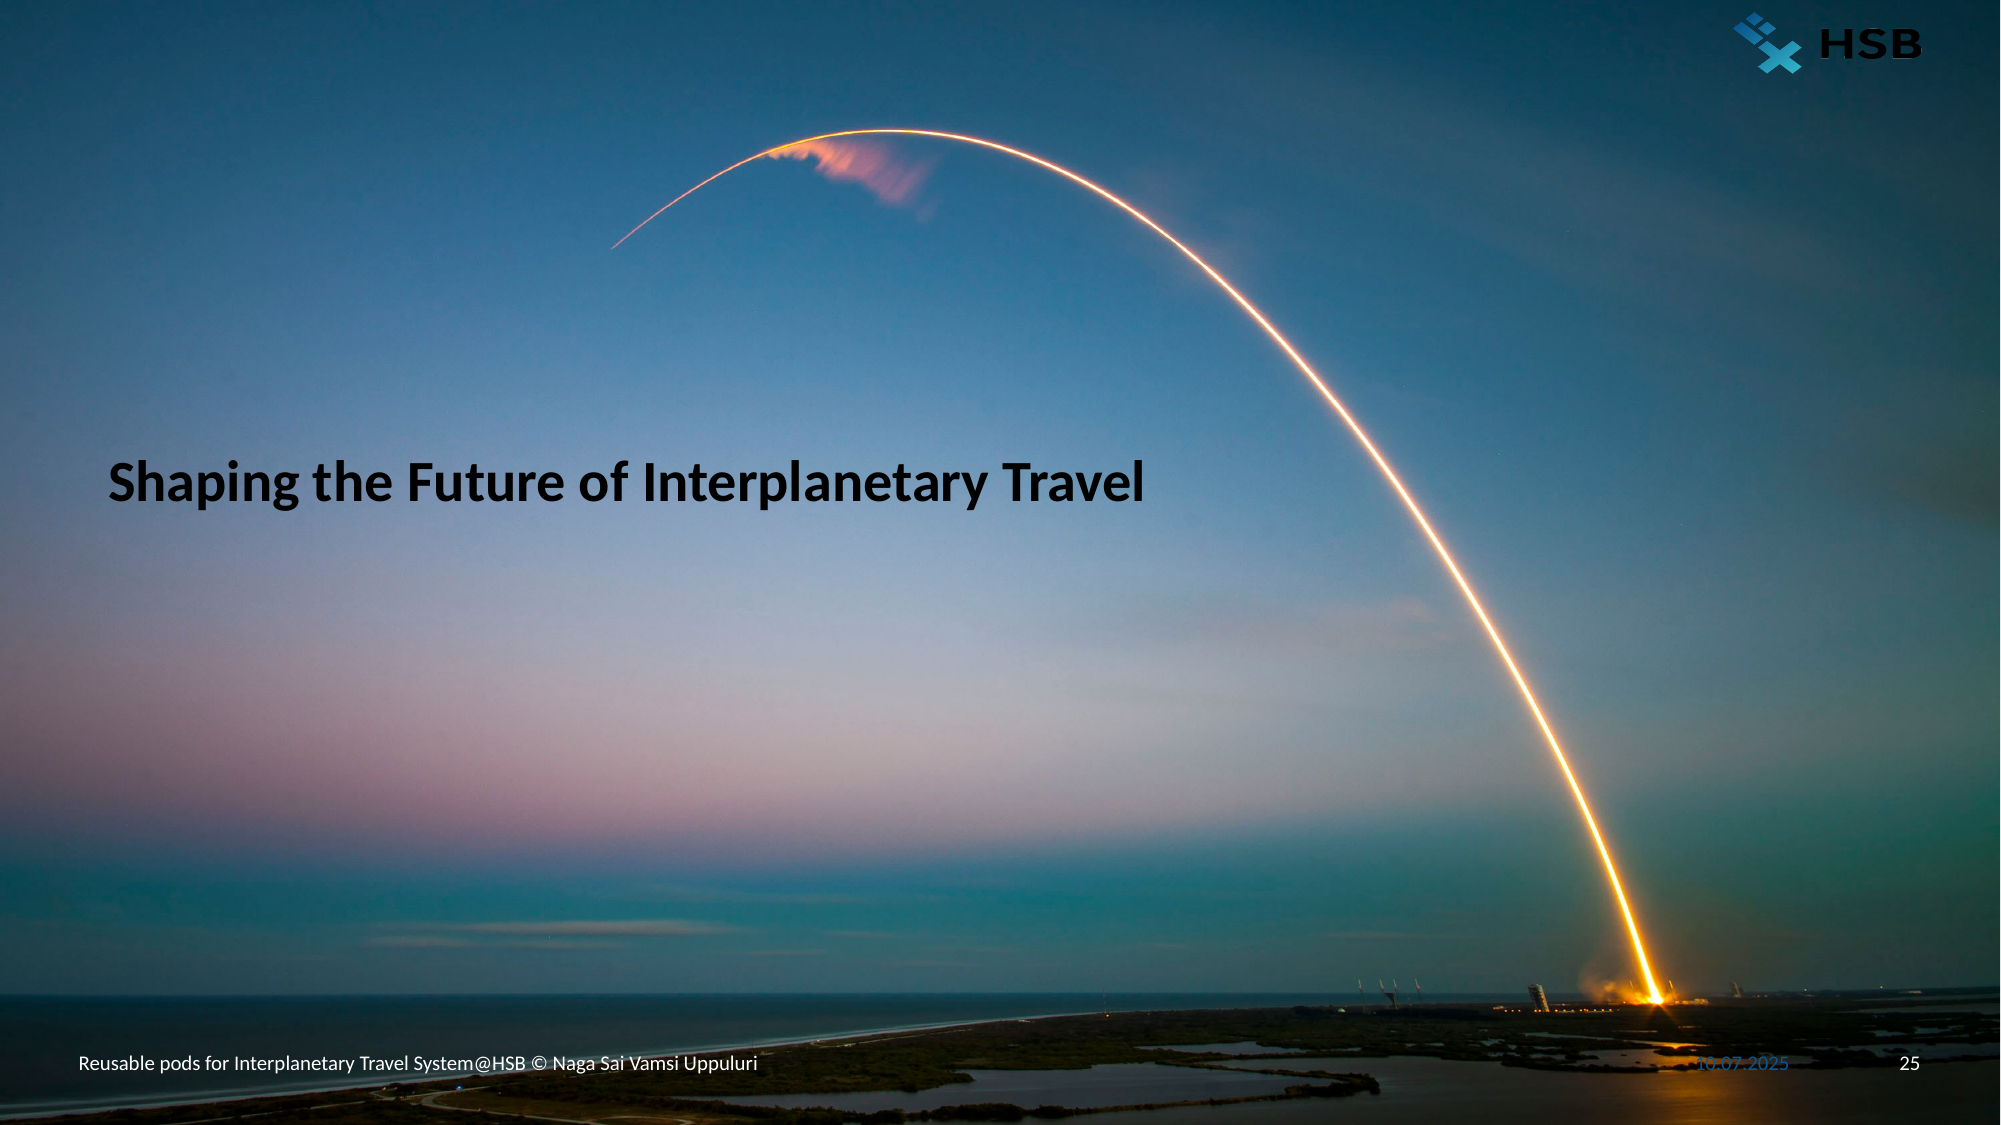

Shaping the Future of Interplanetary Travel

Reusable pods for Interplanetary Travel System@HSB © Naga Sai Vamsi Uppuluri
10.07.2025
25